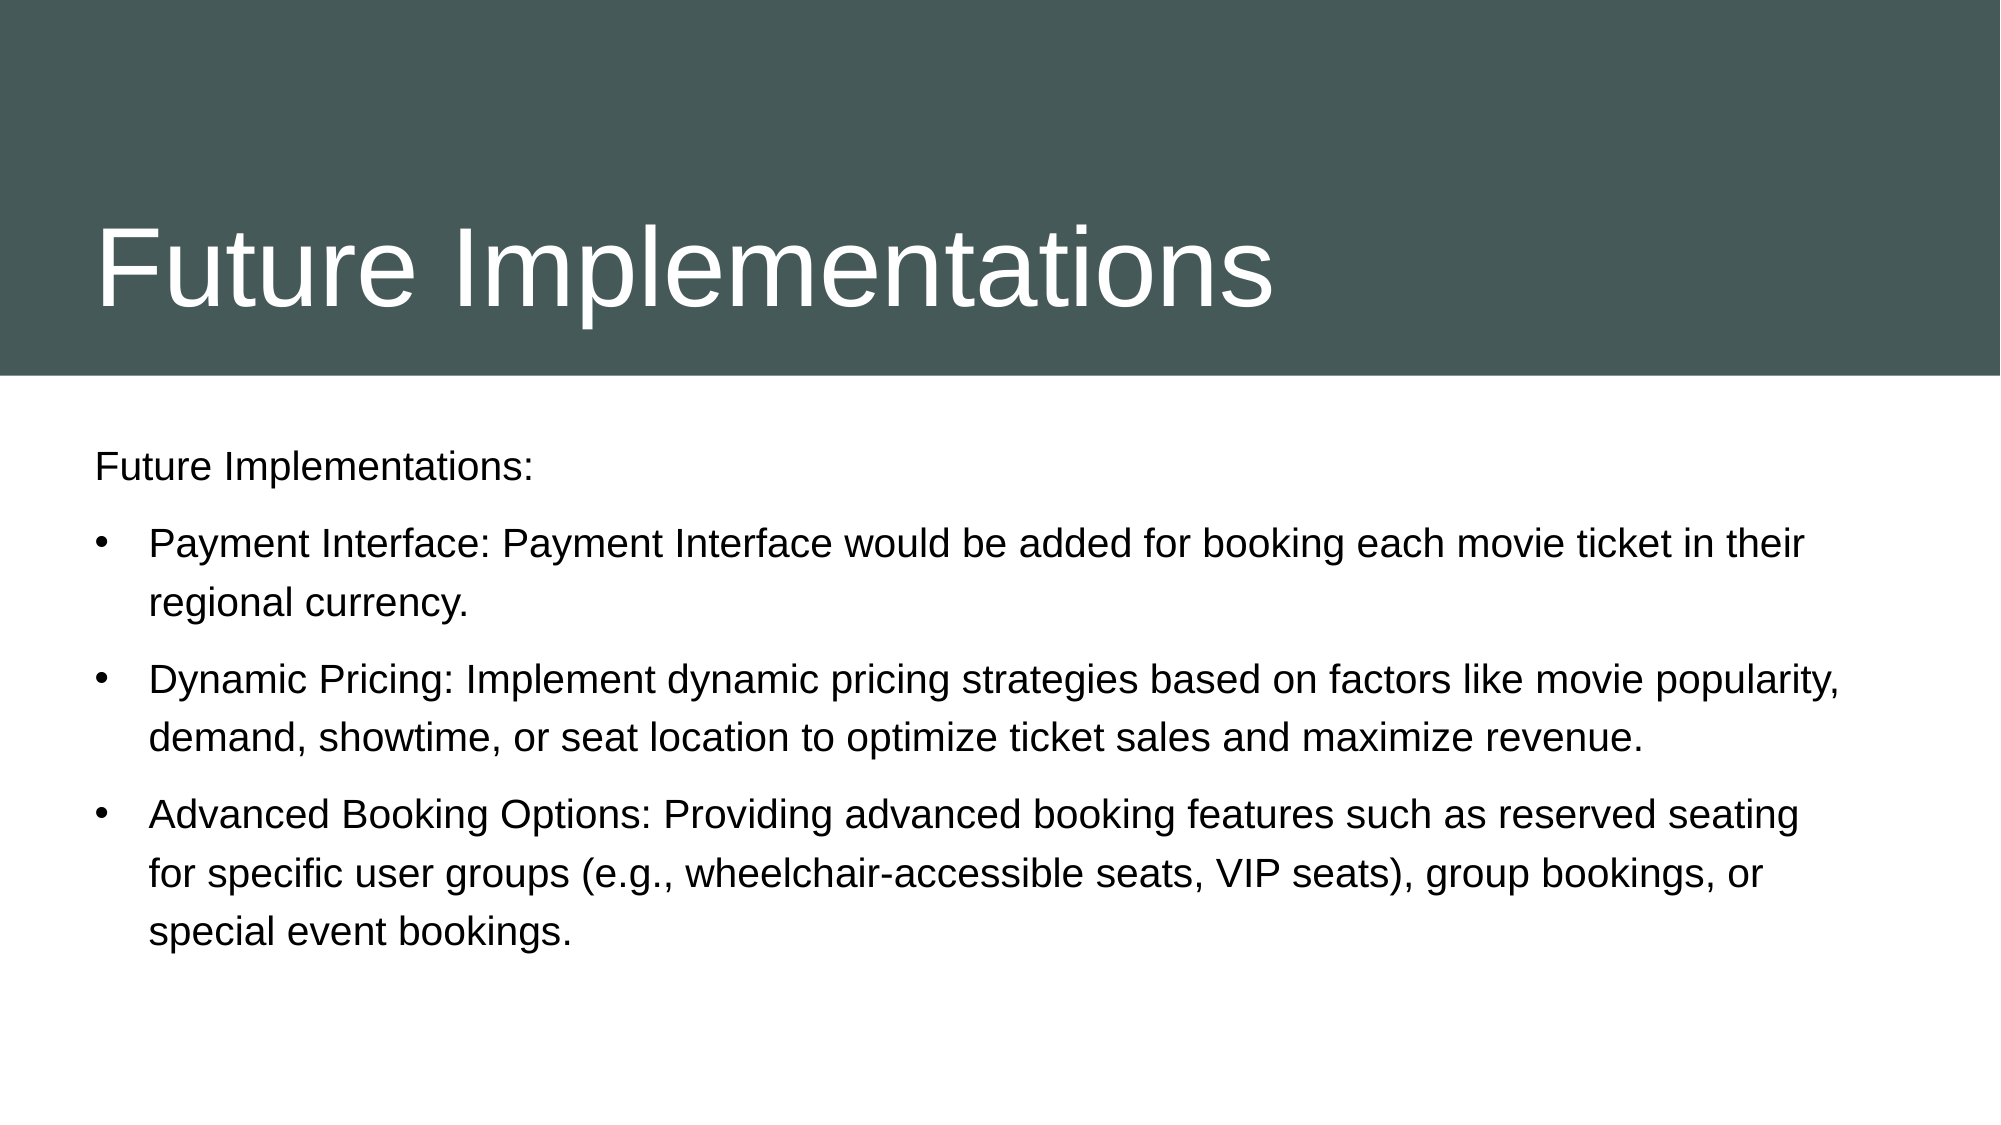

# Future Implementations
Future Implementations:
Payment Interface: Payment Interface would be added for booking each movie ticket in their regional currency.
Dynamic Pricing: Implement dynamic pricing strategies based on factors like movie popularity, demand, showtime, or seat location to optimize ticket sales and maximize revenue.
Advanced Booking Options: Providing advanced booking features such as reserved seating for specific user groups (e.g., wheelchair-accessible seats, VIP seats), group bookings, or special event bookings.